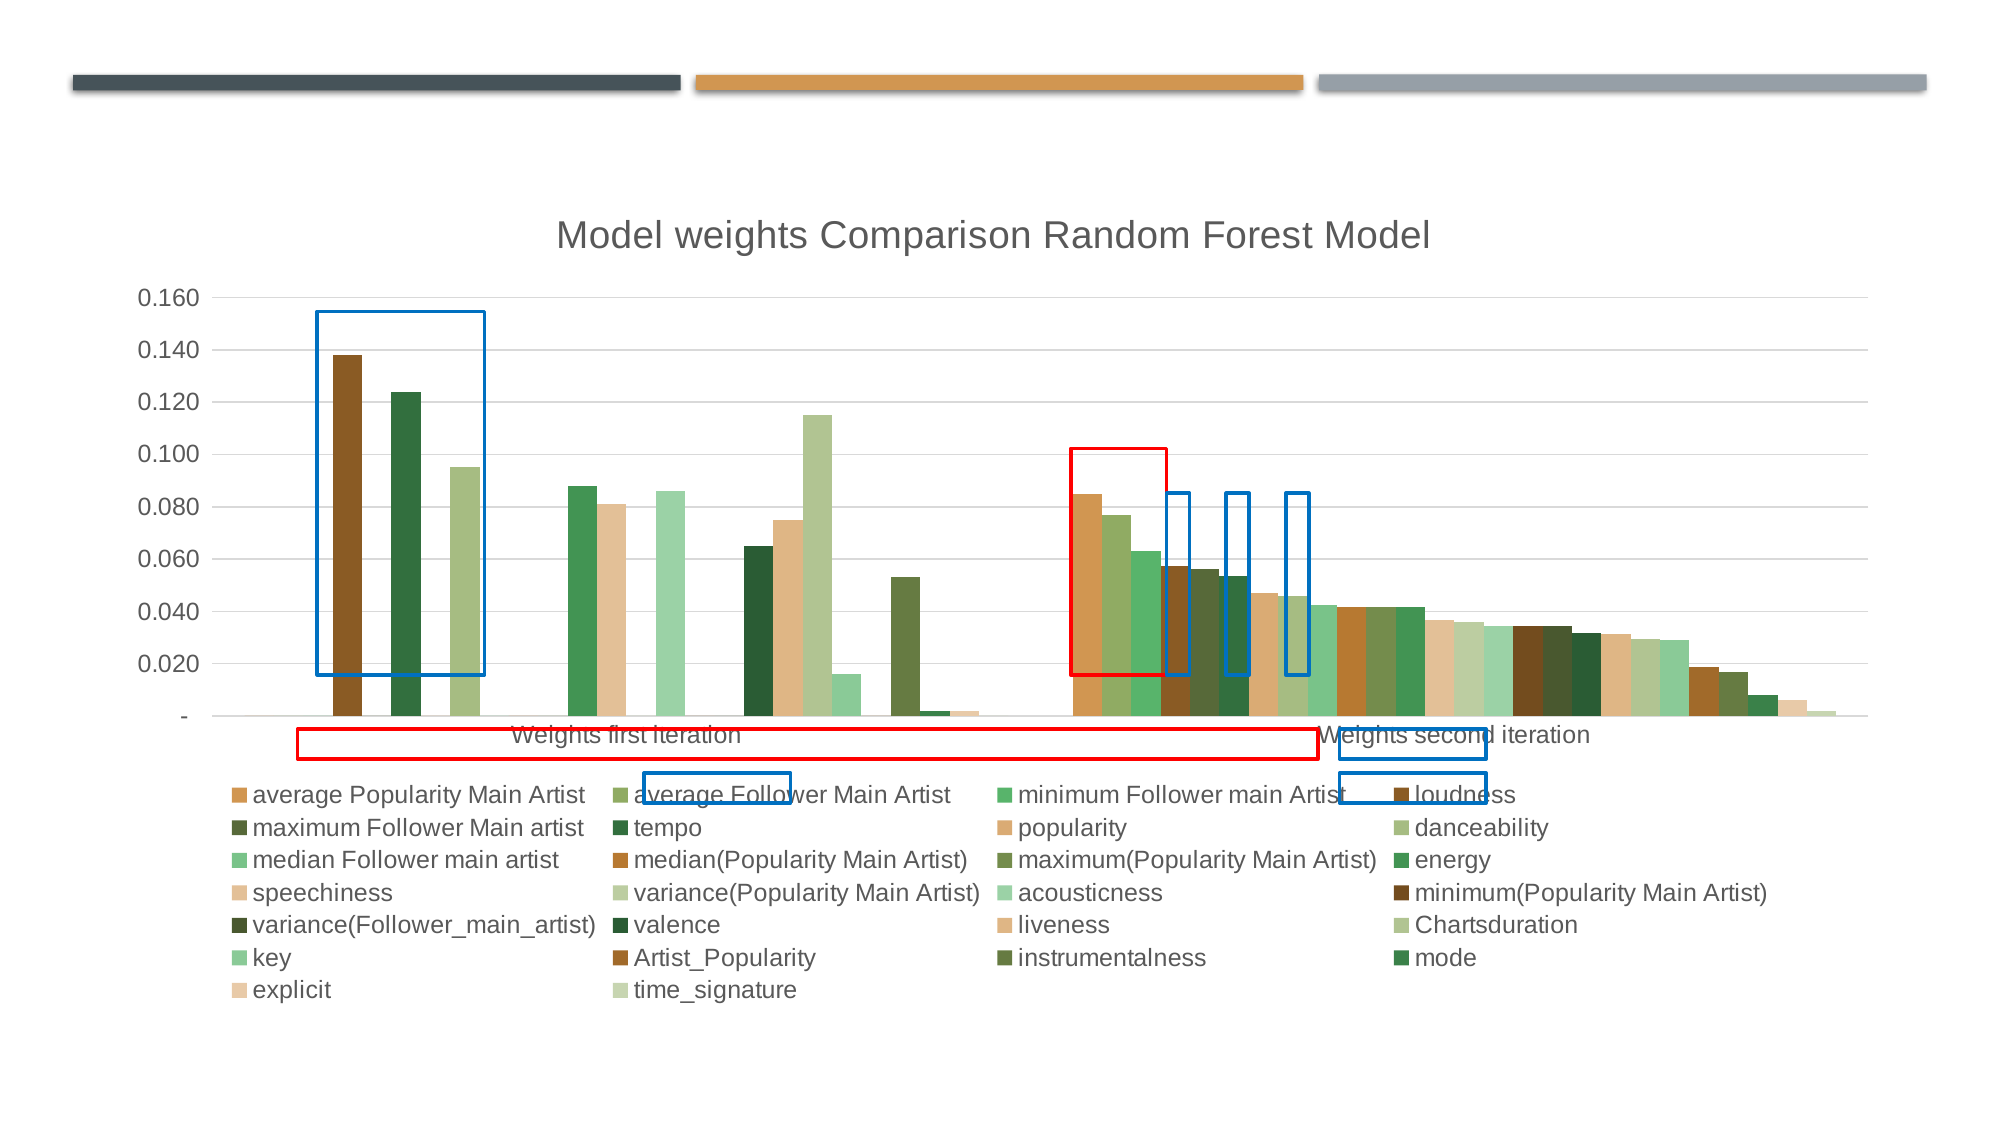

### Chart: Model weights Comparison Random Forest Model

| Category | average Popularity Main Artist  | average Follower Main Artist  | minimum Follower main Artist | loudness | maximum Follower Main artist | tempo | popularity | danceability | median Follower main artist | median(Popularity Main Artist) | maximum(Popularity Main Artist) | energy | speechiness | variance(Popularity Main Artist) | acousticness | minimum(Popularity Main Artist) | variance(Follower_main_artist) | valence | liveness | Chartsduration | key | Artist_Popularity | instrumentalness | mode | explicit | time_signature |
|---|---|---|---|---|---|---|---|---|---|---|---|---|---|---|---|---|---|---|---|---|---|---|---|---|---|---|
| Weights first iteration | 0.0 | 0.0 | 0.0 | 0.138 | 0.0 | 0.124 | 0.0 | 0.095 | 0.0 | 0.0 | 0.0 | 0.088 | 0.081 | 0.0 | 0.086 | 0.0 | 0.0 | 0.065 | 0.075 | 0.115 | 0.016 | 0.0 | 0.053 | 0.002 | 0.002 | 0.0 |
| Weights second iteration | 0.0849197410357768 | 0.0769021510359245 | 0.062895379116795 | 0.0572052443545622 | 0.0560296176787137 | 0.0533829309164542 | 0.0470968172734006 | 0.0456841417316325 | 0.0424193939520277 | 0.0417741155674619 | 0.041629085187086 | 0.0414965676809965 | 0.0365604317206828 | 0.0360138451823961 | 0.0345310524104202 | 0.034491329387234 | 0.0343724435018732 | 0.0315379320090847 | 0.0311421265341477 | 0.0293232583053871 | 0.029098920704475 | 0.0186773415651664 | 0.0166208132186781 | 0.00812609631854792 | 0.00624997315626183 | 0.00181925045481209 |